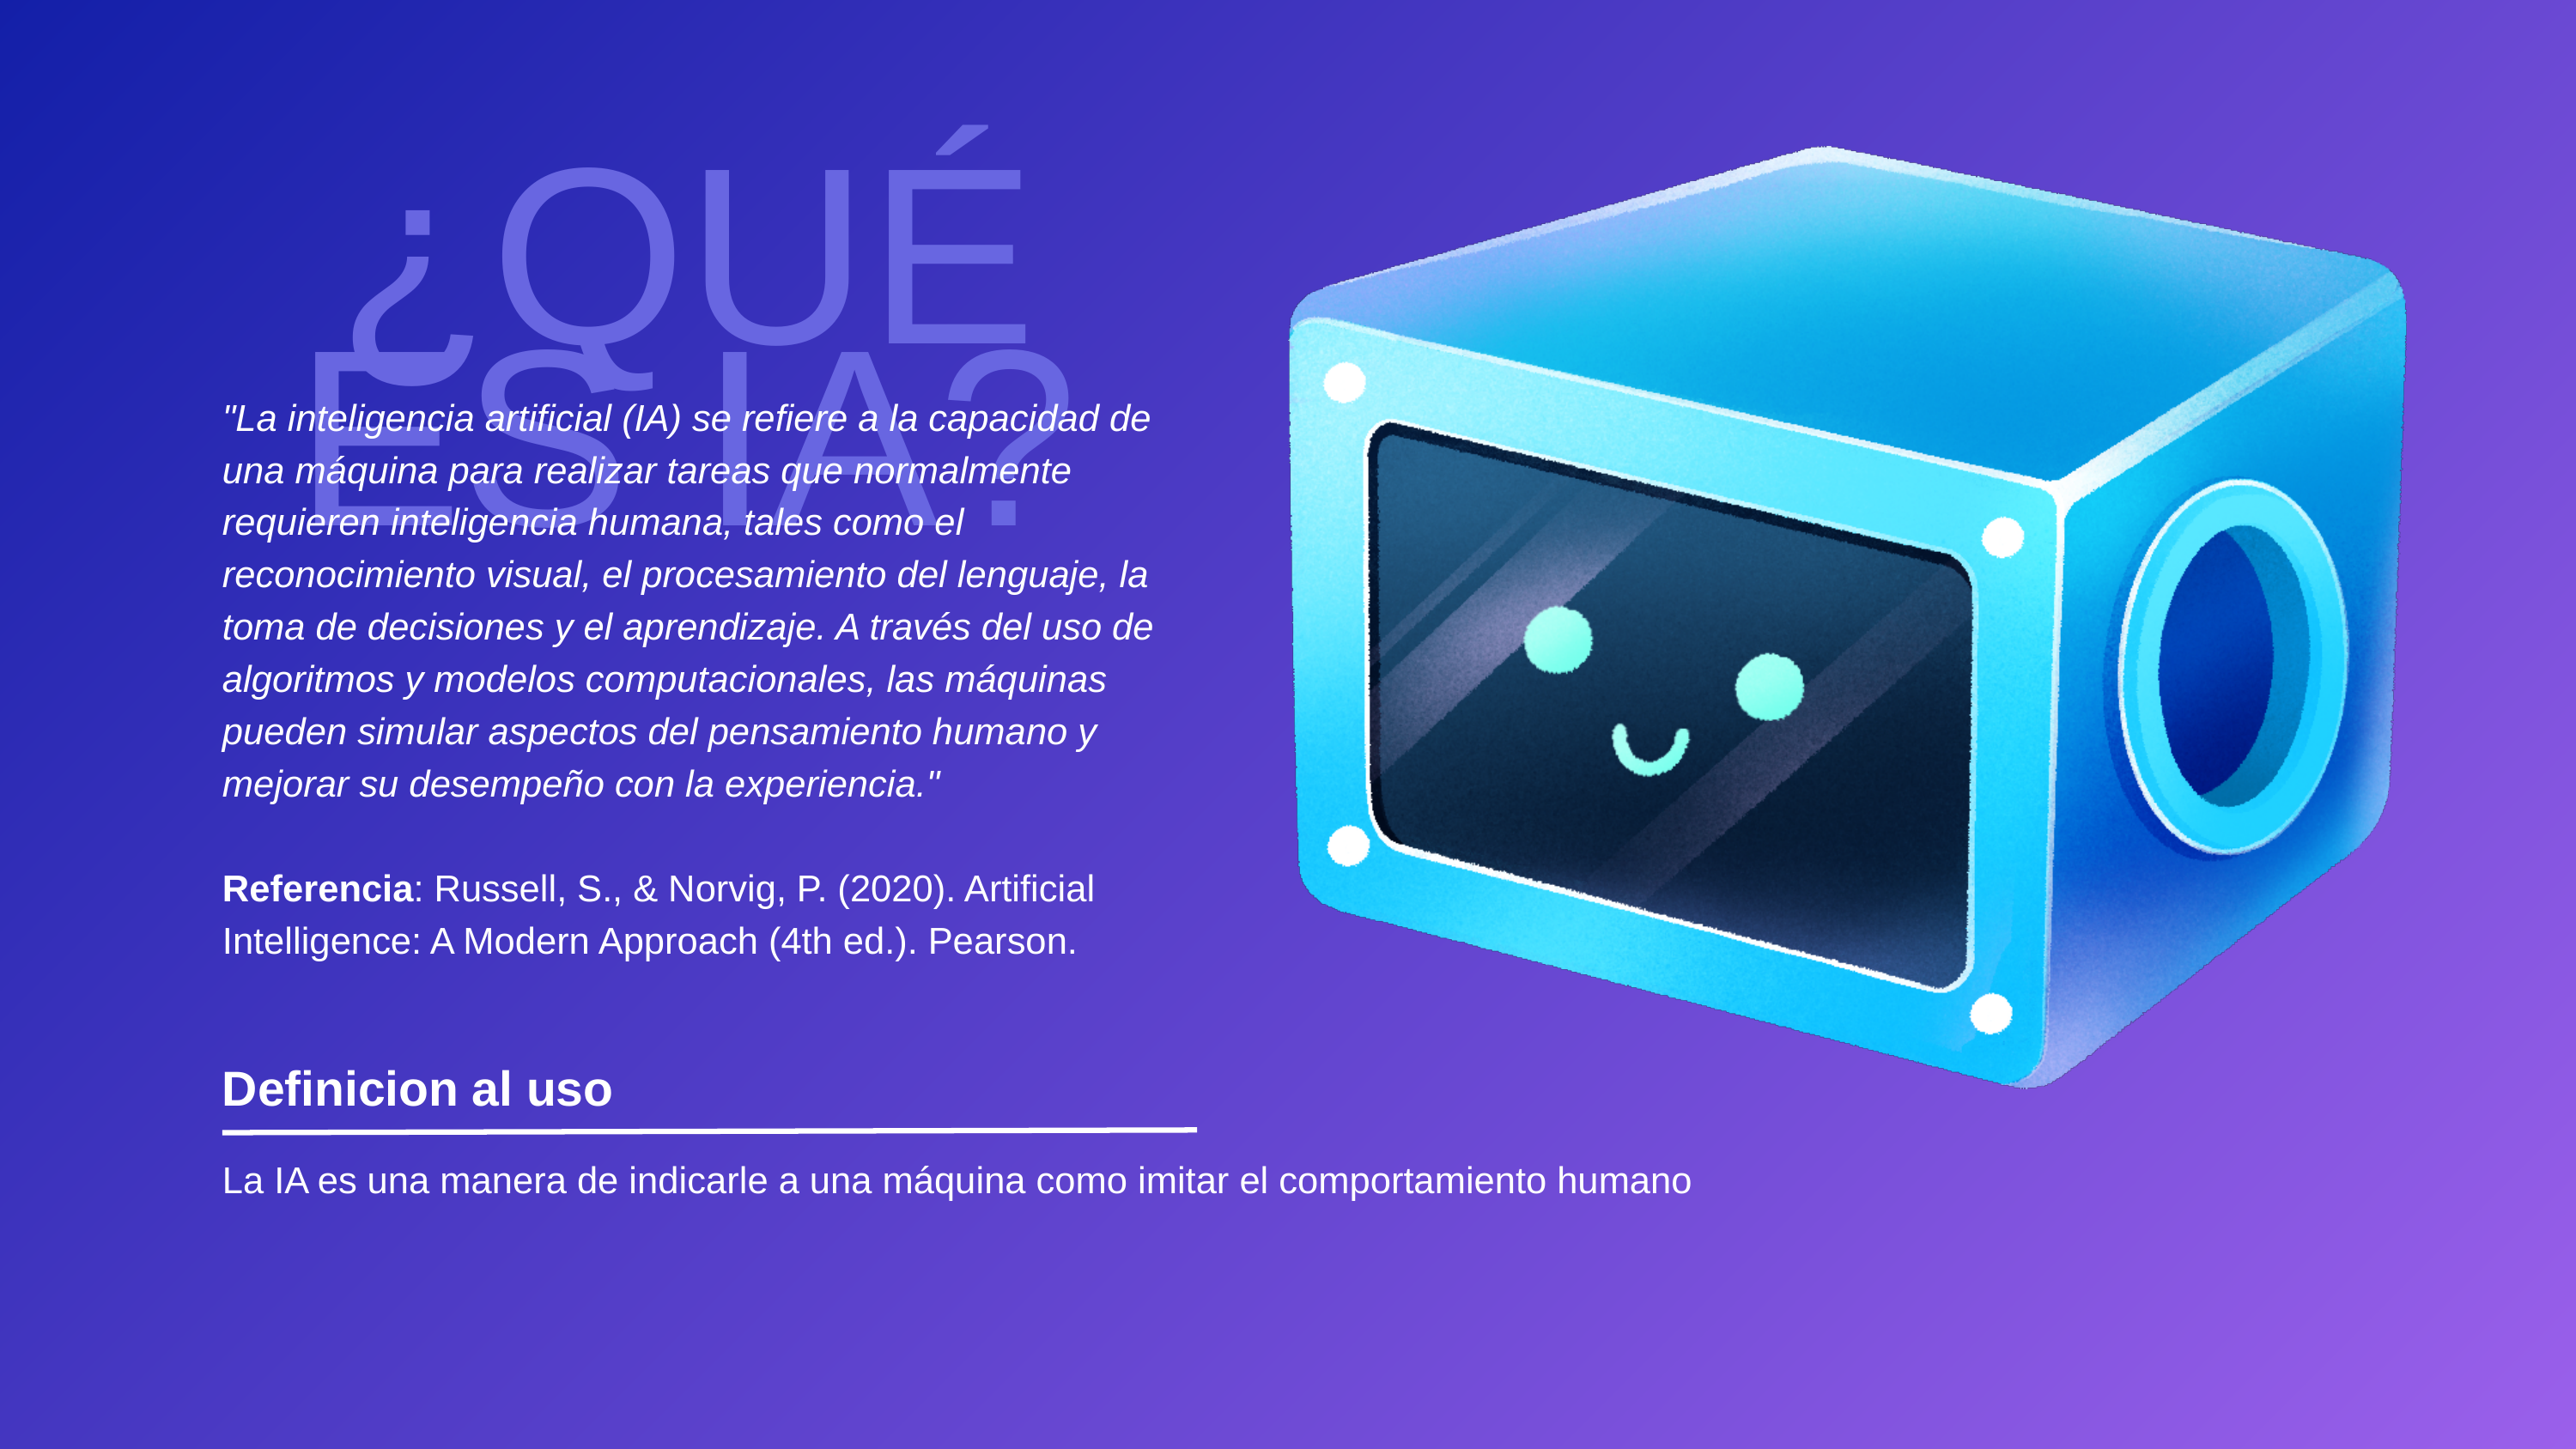

¿QUÉ ES IA?
"La inteligencia artificial (IA) se refiere a la capacidad de una máquina para realizar tareas que normalmente requieren inteligencia humana, tales como el reconocimiento visual, el procesamiento del lenguaje, la toma de decisiones y el aprendizaje. A través del uso de algoritmos y modelos computacionales, las máquinas pueden simular aspectos del pensamiento humano y mejorar su desempeño con la experiencia."

Referencia: Russell, S., & Norvig, P. (2020). Artificial Intelligence: A Modern Approach (4th ed.). Pearson.

Definicion al uso

La IA es una manera de indicarle a una máquina como imitar el comportamiento humano